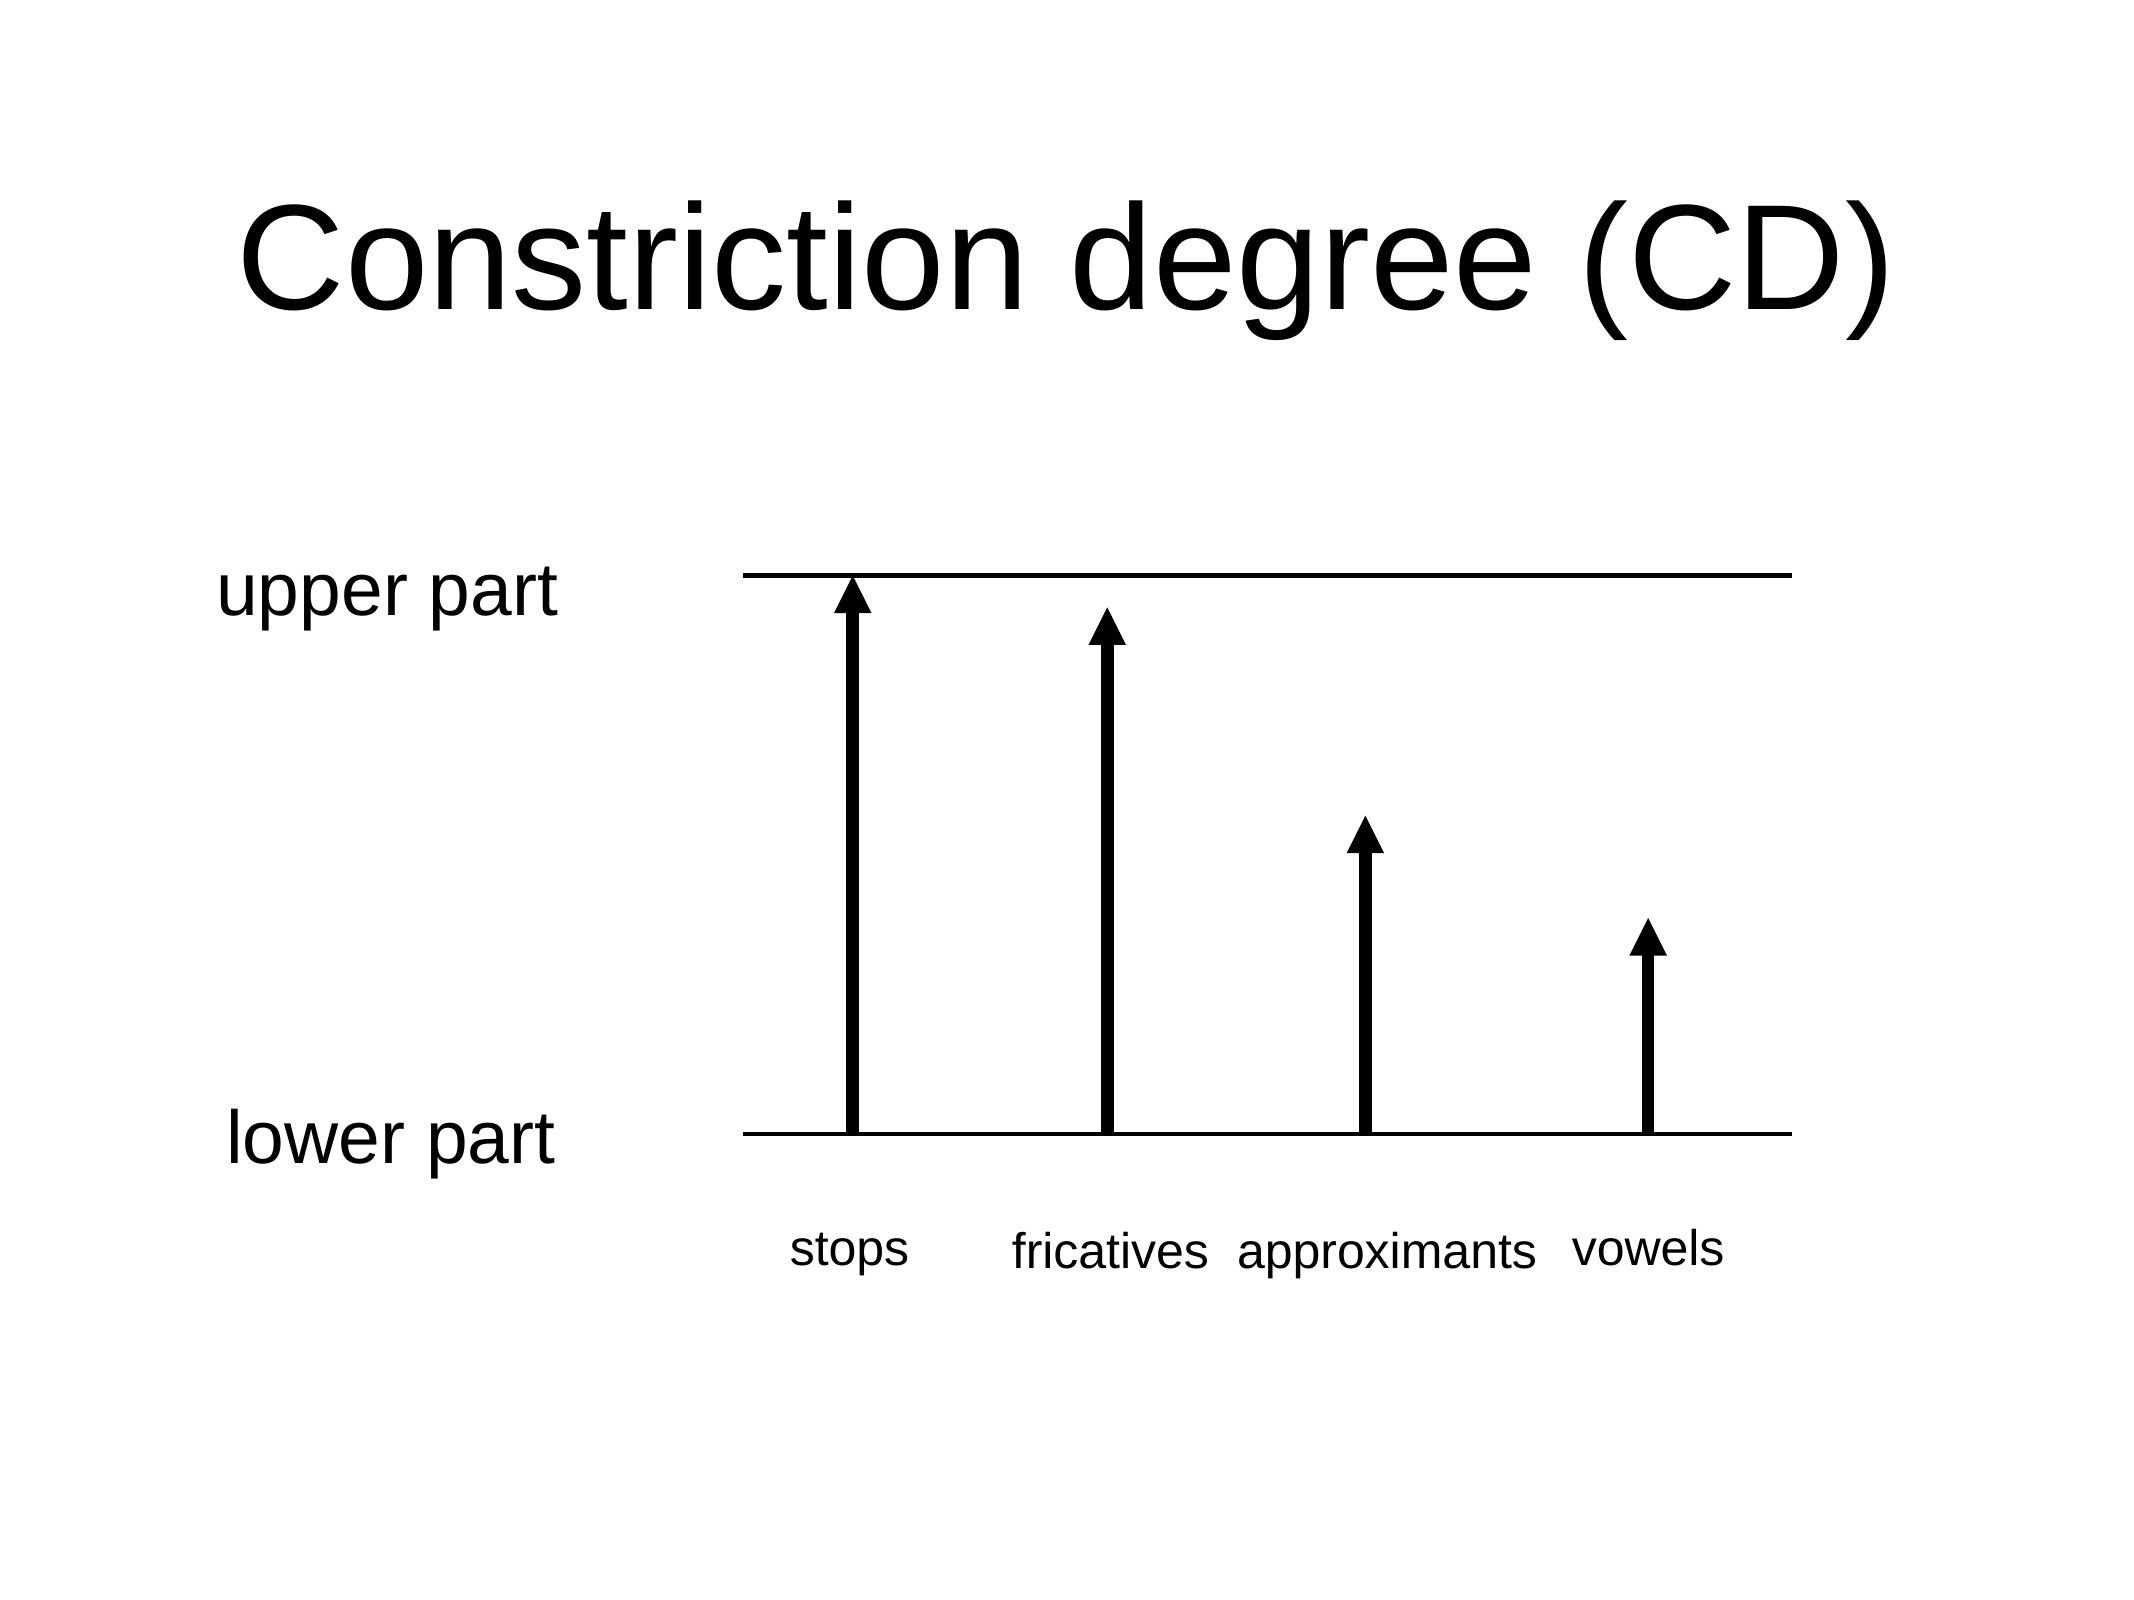

# Constriction degree (CD)

upper part

lower part
stops
vowels
fricatives
approximants